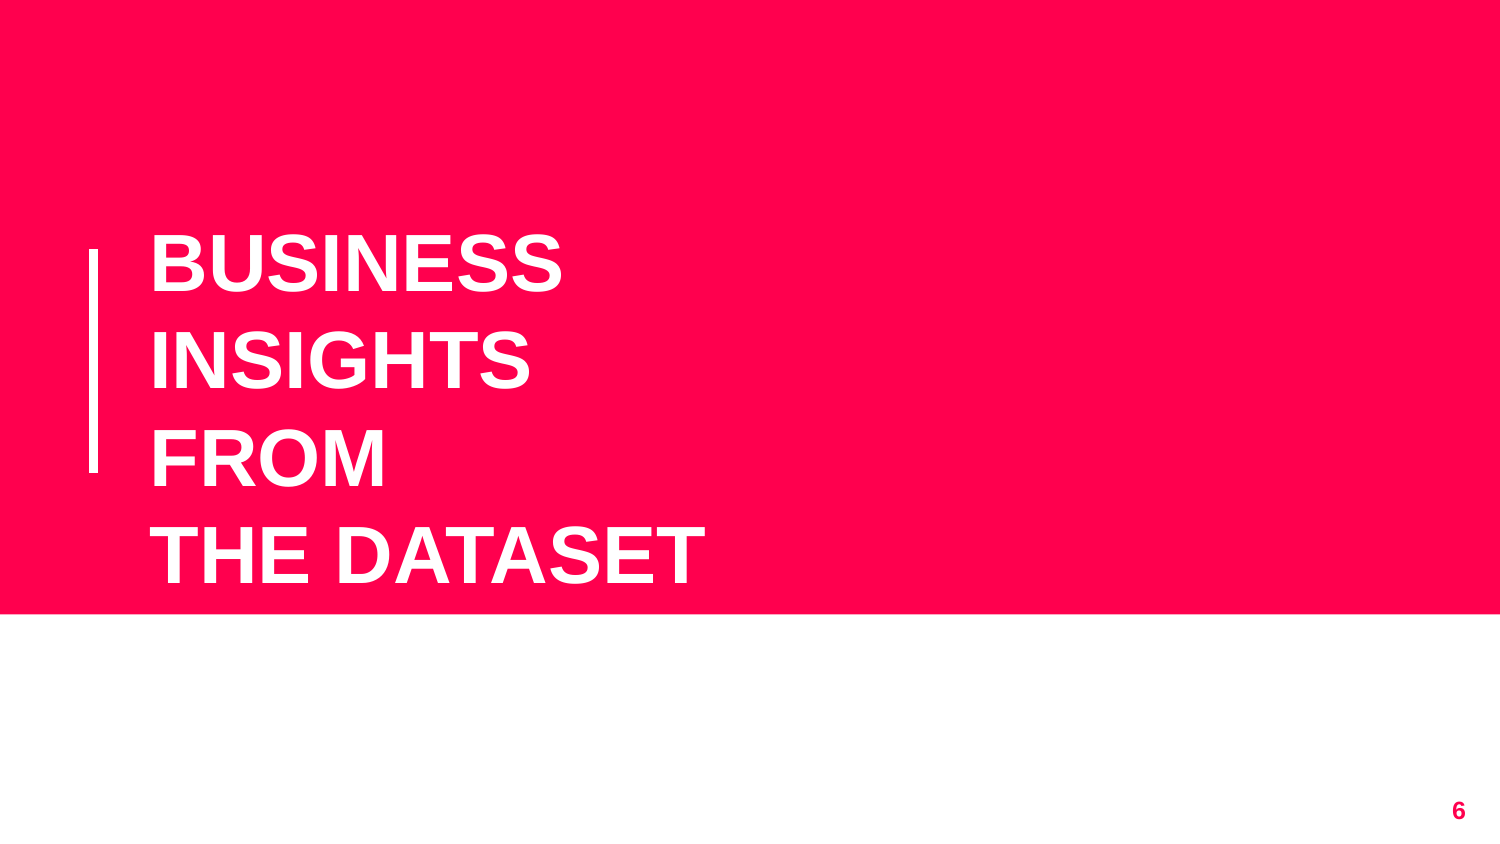

# BUSINESS INSIGHTS FROM THE DATASET
6